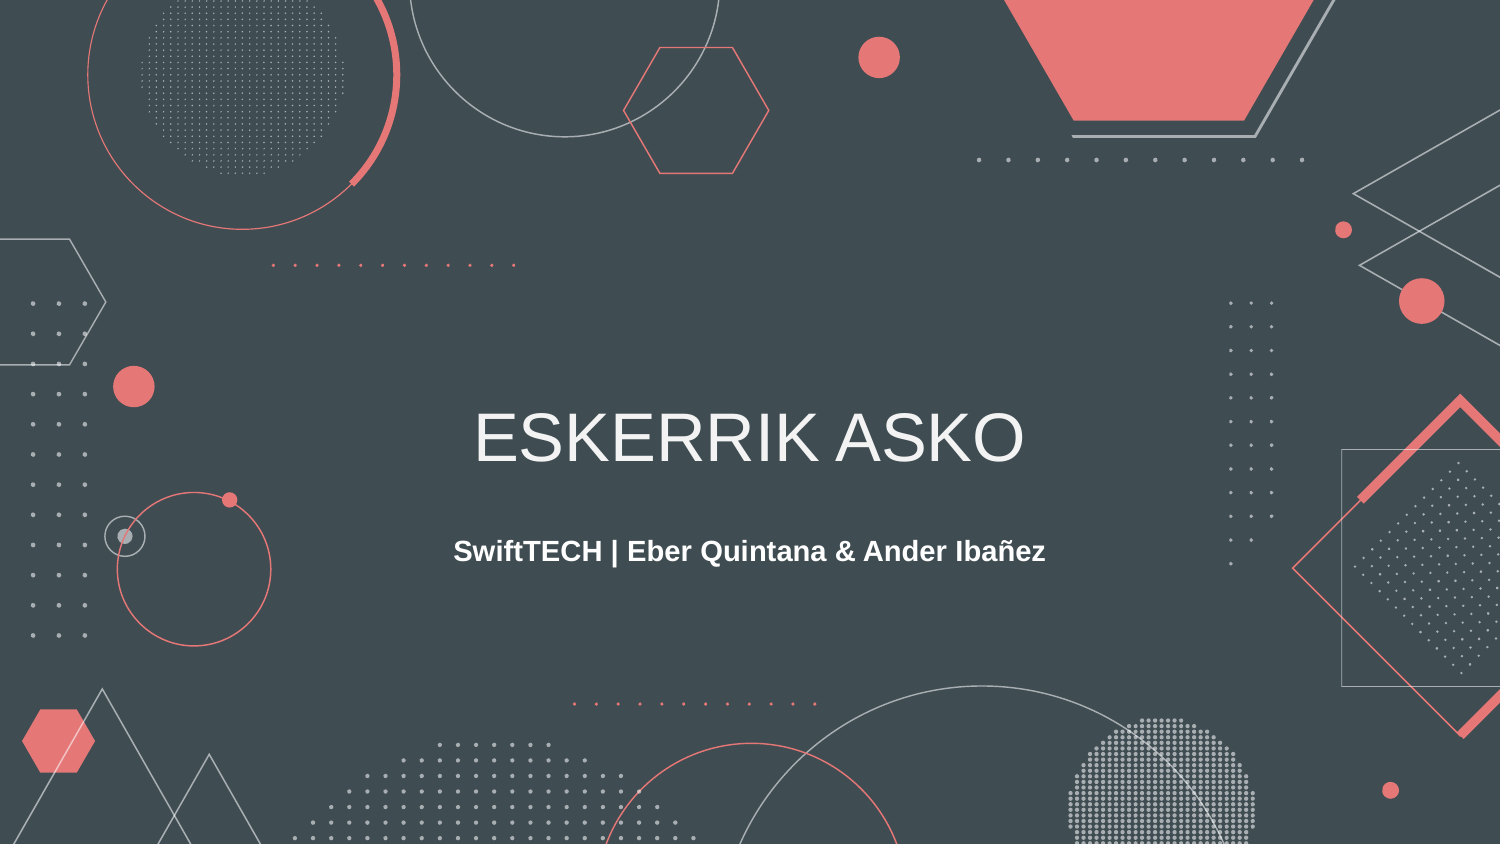

# ESKERRIK ASKO

SwiftTECH | Eber Quintana & Ander Ibañez